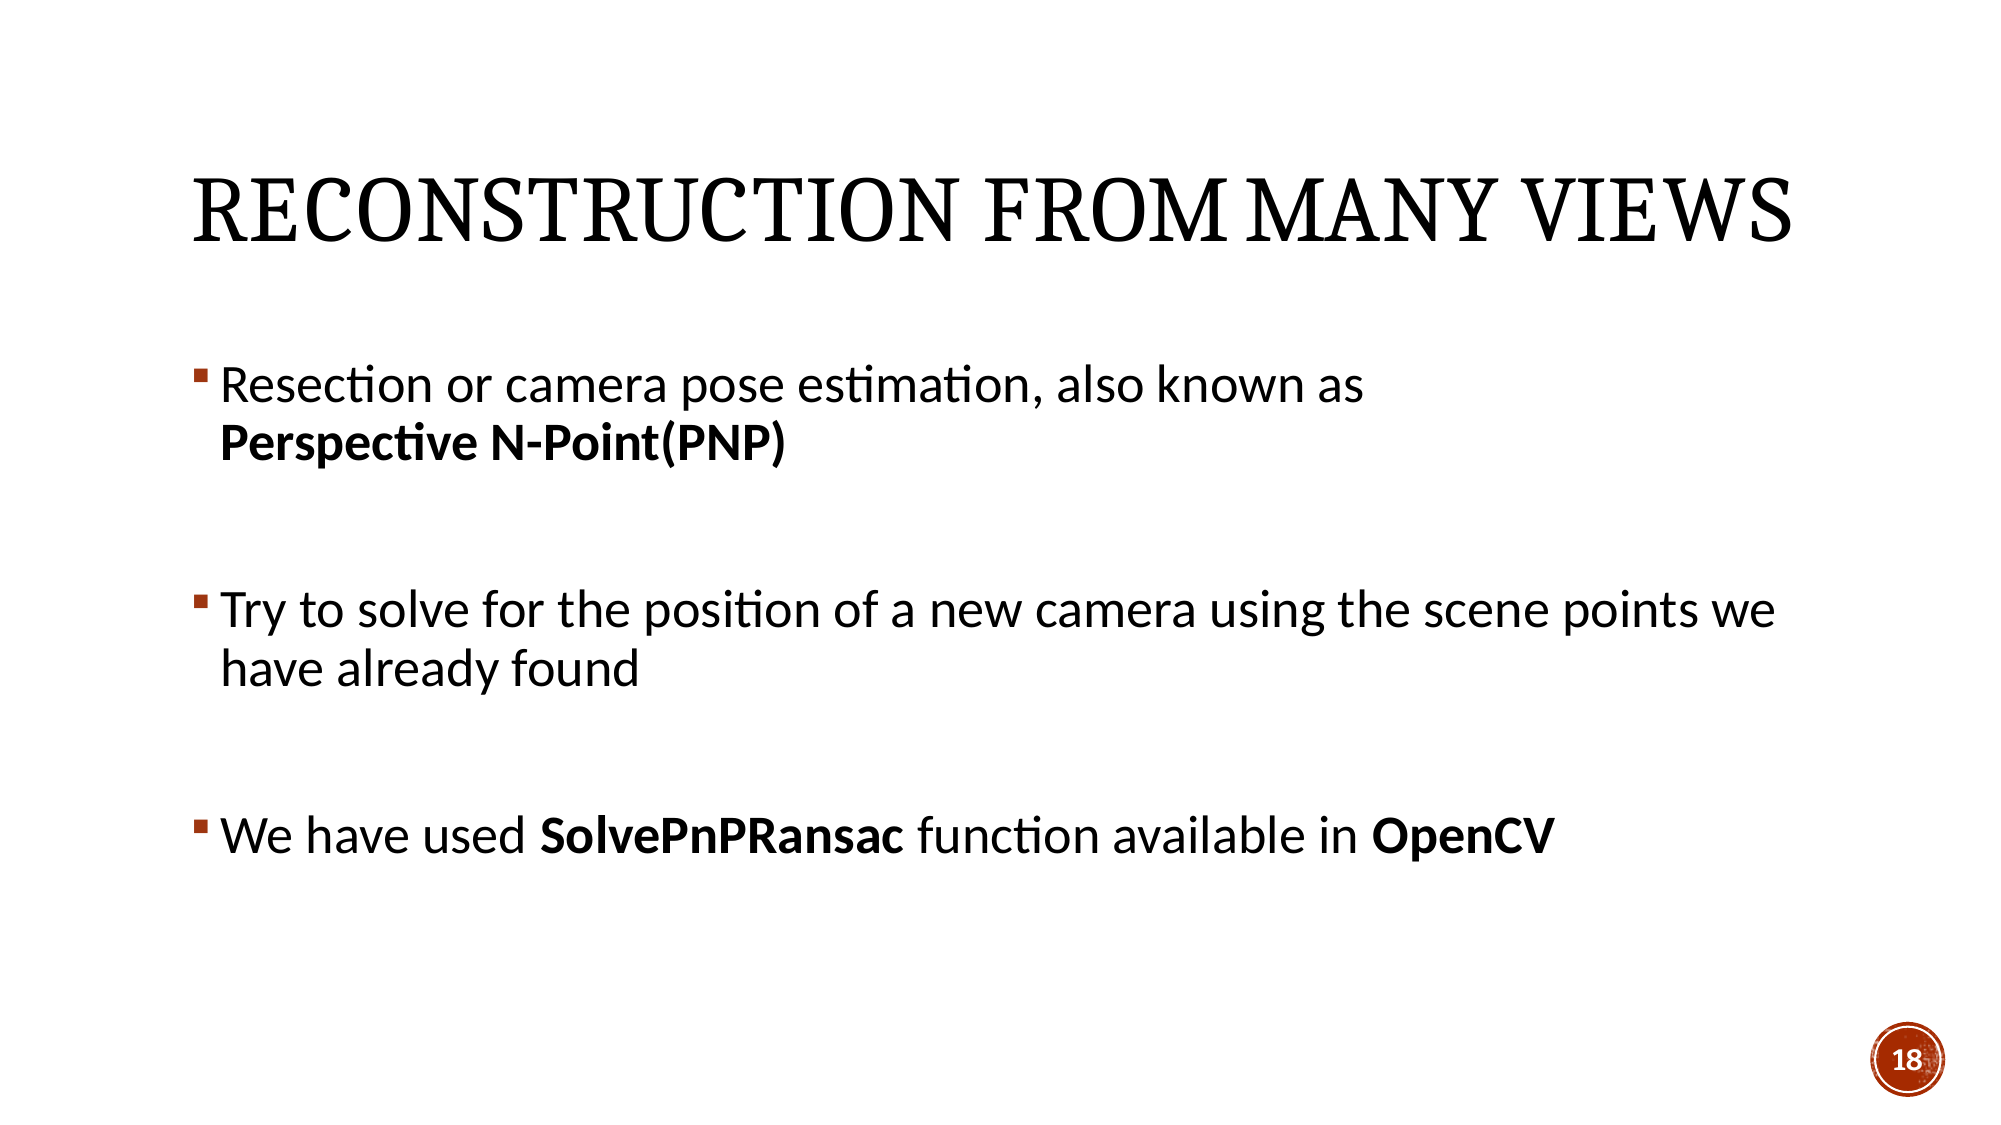

# Reconstruction from many views
Resection or camera pose estimation, also known as                     Perspective N-Point(PNP)

Try to solve for the position of a new camera using the scene points we have already found

We have used SolvePnPRansac function available in OpenCV
18